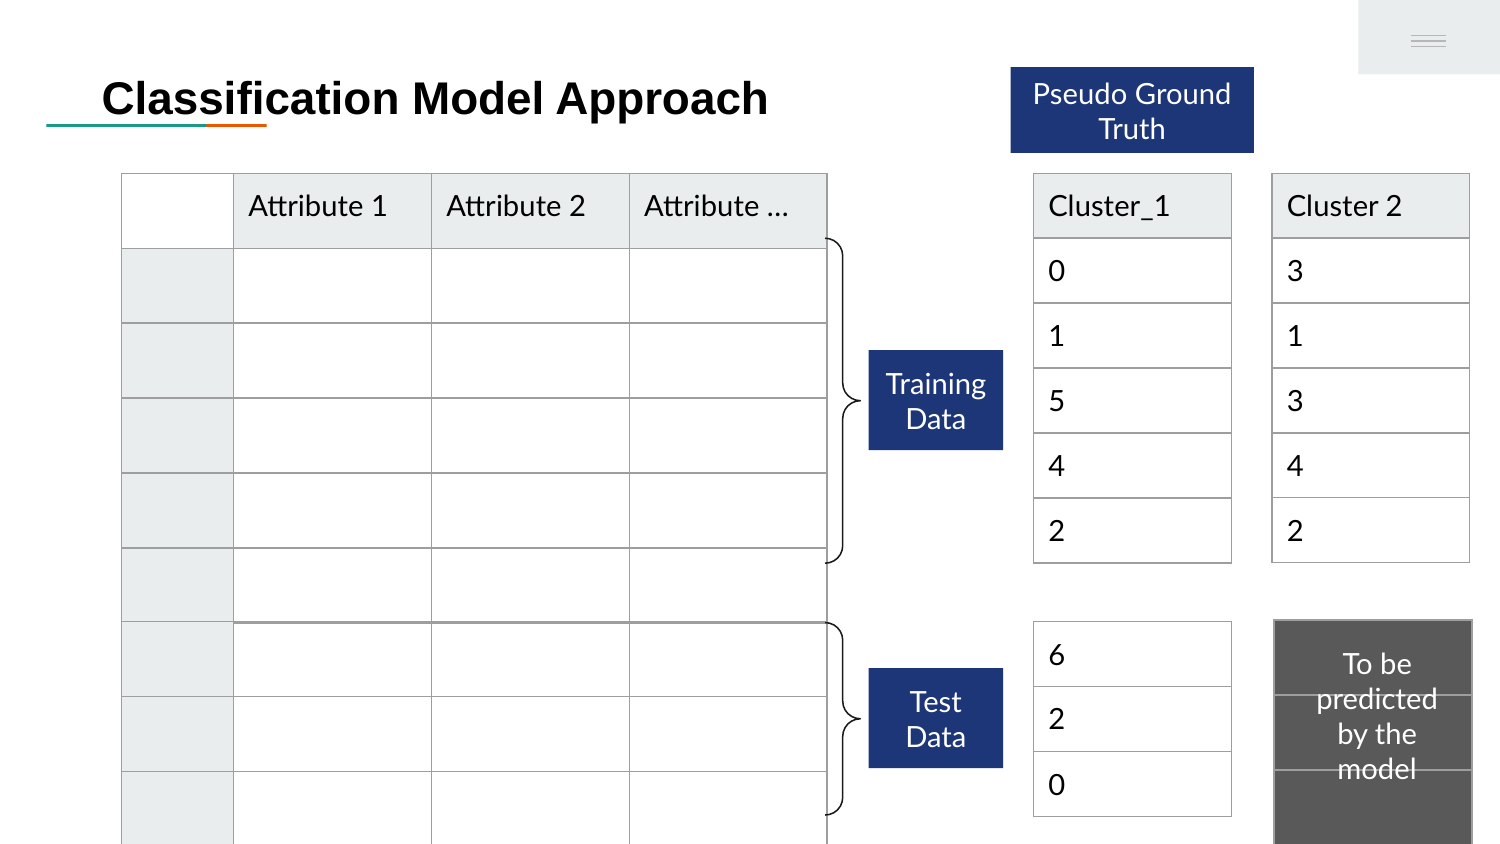

Classification Model Approach
Pseudo Ground Truth
|  | Attribute 1 | Attribute 2 | Attribute … |
| --- | --- | --- | --- |
|  |  |  |  |
|  |  |  |  |
|  |  |  |  |
|  |  |  |  |
|  |  |  |  |
| Cluster\_1 |
| --- |
| 0 |
| 1 |
| 5 |
| 4 |
| 2 |
| Cluster 2 |
| --- |
| 3 |
| 1 |
| 3 |
| 4 |
| 2 |

Training Data
|  |
| --- |
|  |
|  |
|  |  |  |  |
| --- | --- | --- | --- |
|  |  |  |  |
|  |  |  |  |
| 6 |
| --- |
| 2 |
| 0 |

To be predicted by the model
Test Data